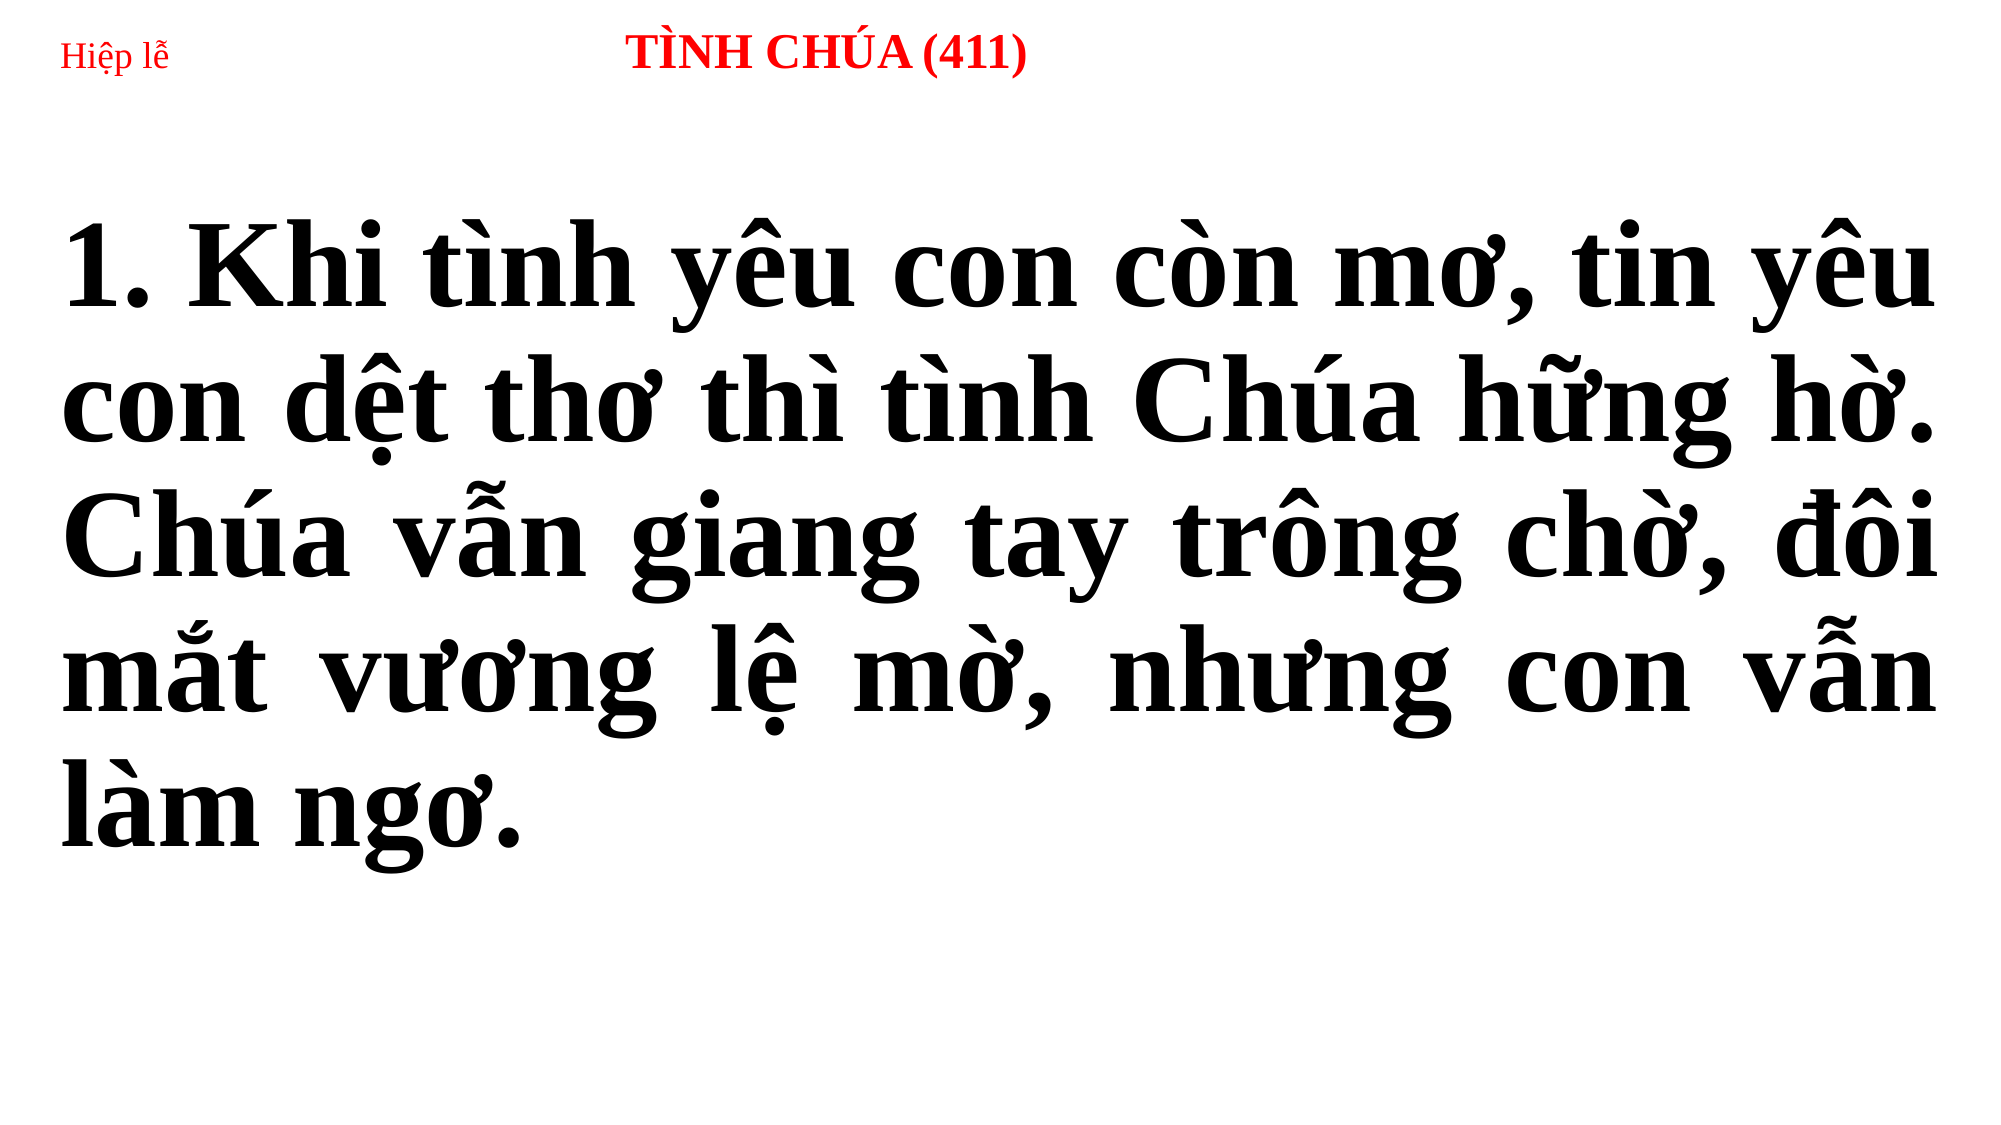

# Hiệp lễ                                                TÌNH CHÚA (411)
1. Khi tình yêu con còn mơ, tin yêu con dệt thơ thì tình Chúa hững hờ. Chúa vẫn giang tay trông chờ, đôi mắt vương lệ mờ, nhưng con vẫn làm ngơ.